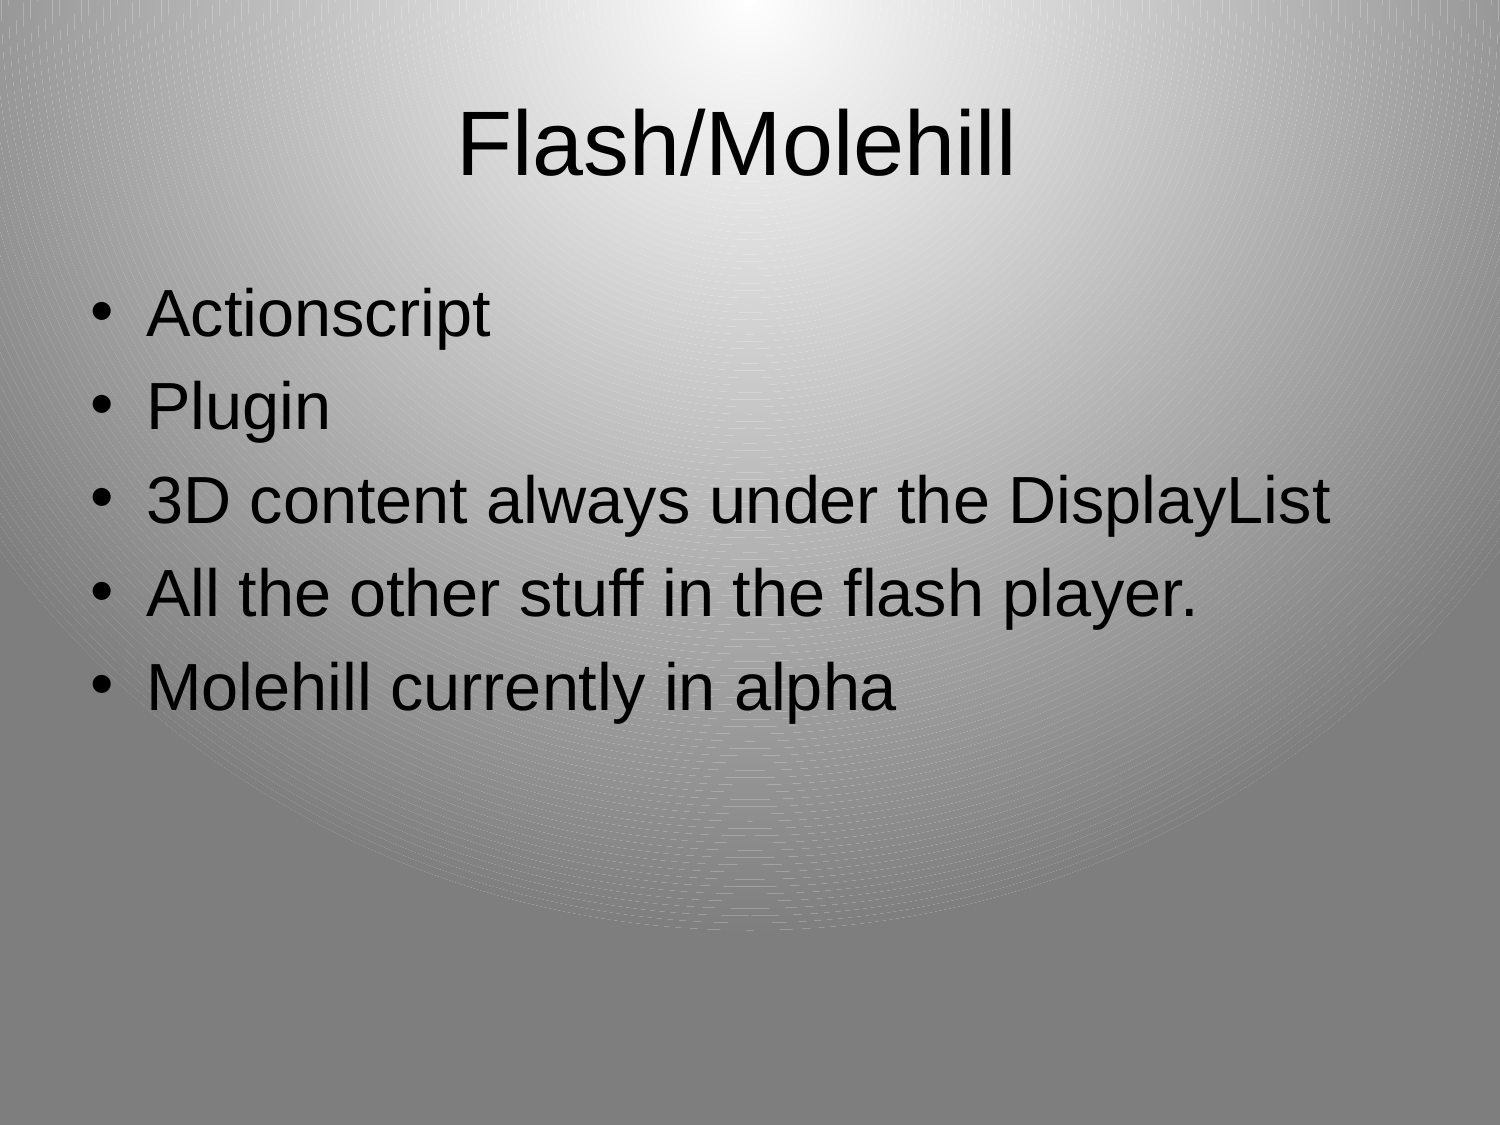

# Flash/Molehill
Actionscript
Plugin
3D content always under the DisplayList
All the other stuff in the flash player.
Molehill currently in alpha